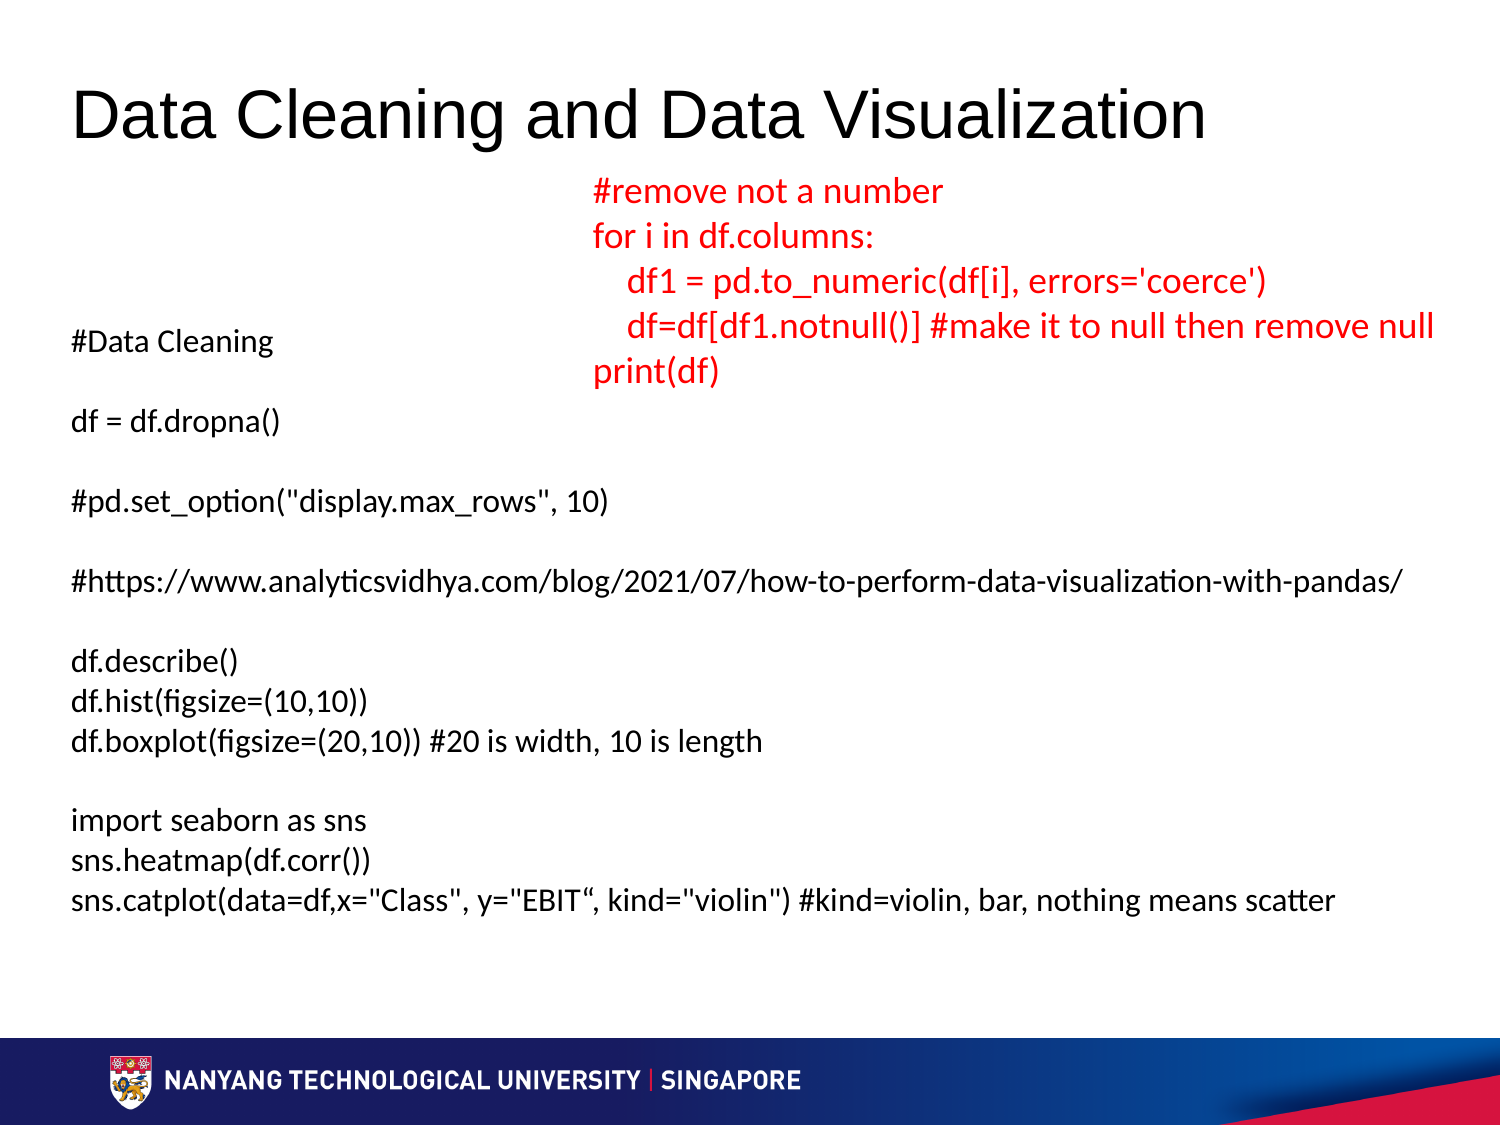

# Data Cleaning and Data Visualization
#remove not a number
for i in df.columns:
    df1 = pd.to_numeric(df[i], errors='coerce')
    df=df[df1.notnull()] #make it to null then remove null
print(df)
#Data Cleaning

df = df.dropna()

#pd.set_option("display.max_rows", 10)

#https://www.analyticsvidhya.com/blog/2021/07/how-to-perform-data-visualization-with-pandas/

df.describe()
df.hist(figsize=(10,10))
df.boxplot(figsize=(20,10)) #20 is width, 10 is length

import seaborn as sns
sns.heatmap(df.corr())
sns.catplot(data=df,x="Class", y="EBIT“, kind="violin") #kind=violin, bar, nothing means scatter